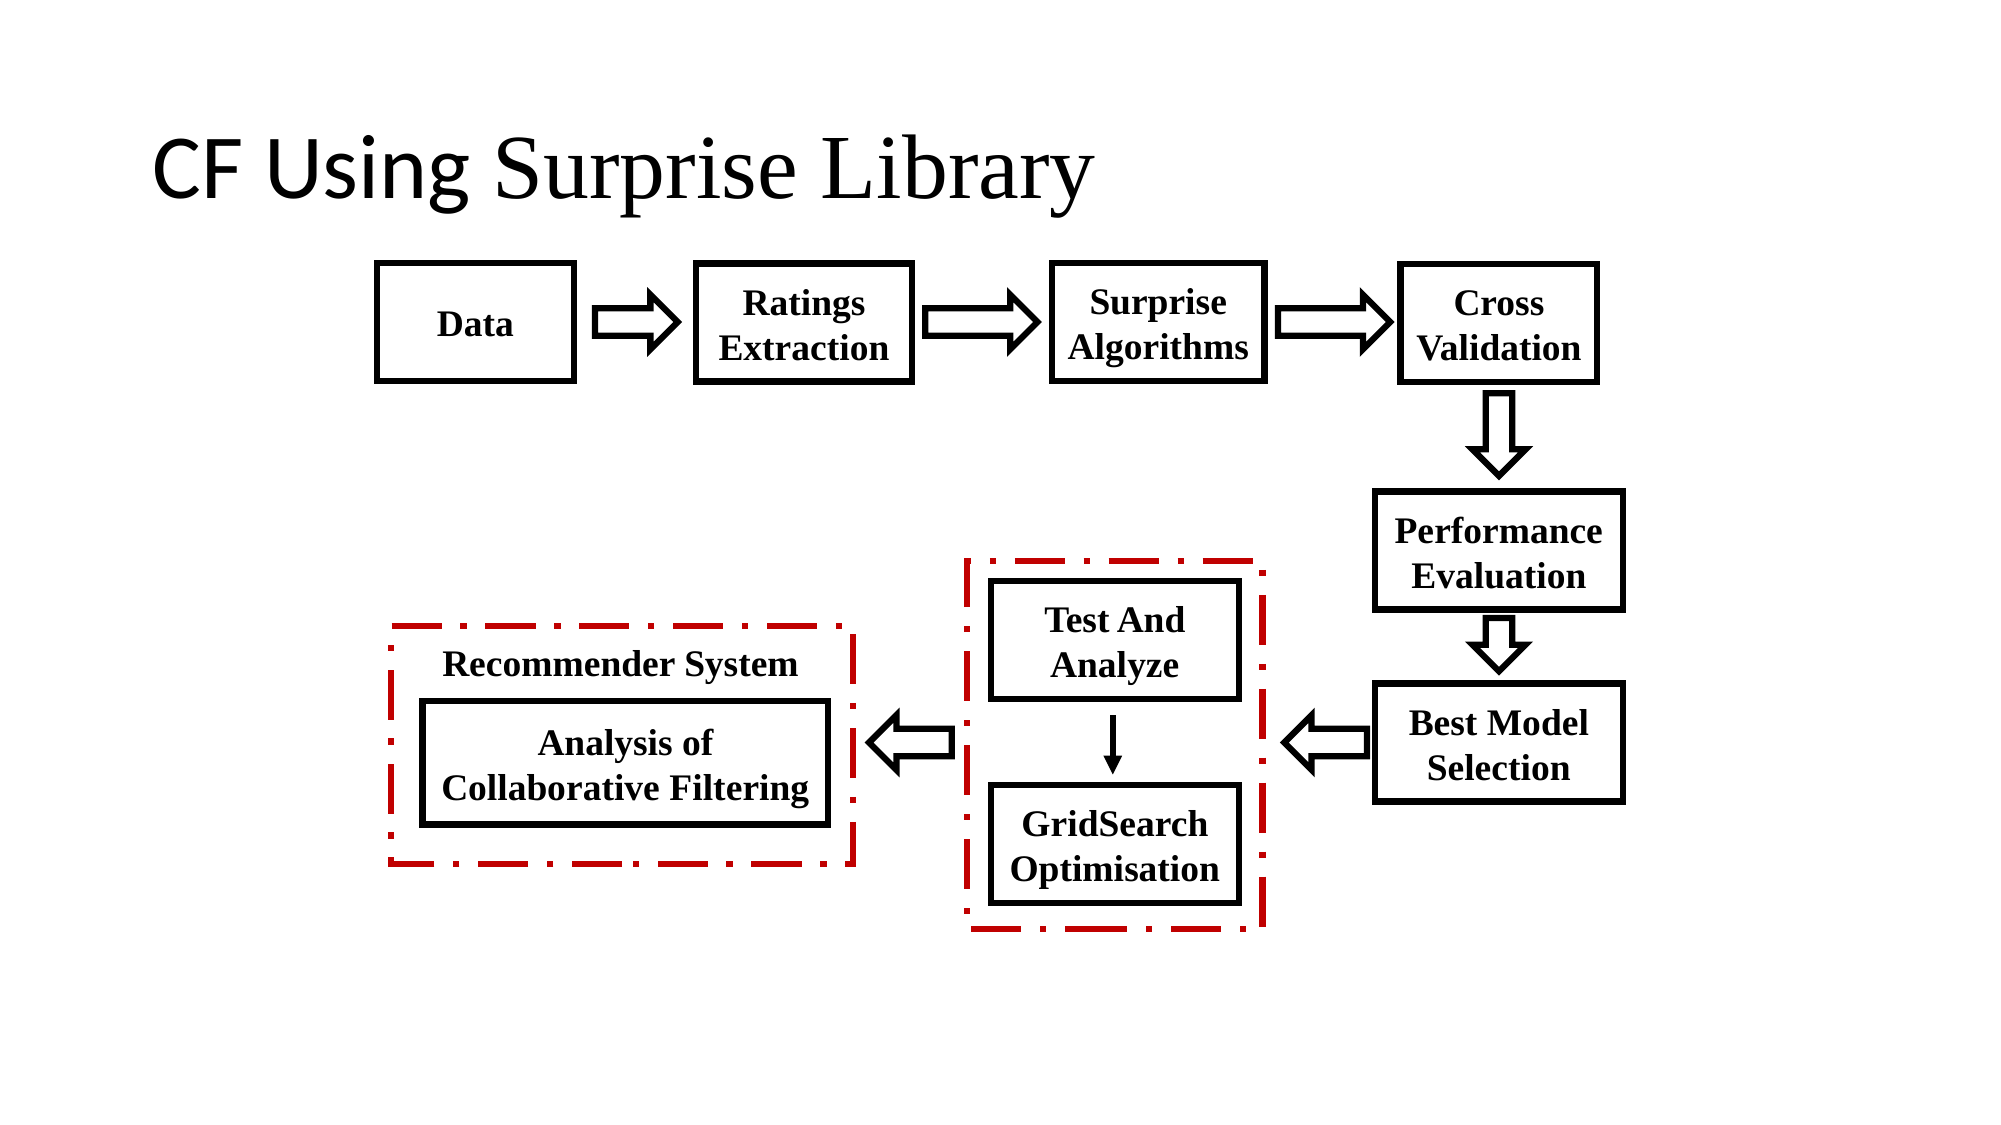

# CF Using Surprise Library
Data
Surprise Algorithms
Ratings Extraction
Cross Validation

Performance Evaluation

Test And Analyze

Recommender System
Best Model Selection
Analysis of Collaborative Filtering

GridSearch Optimisation
22